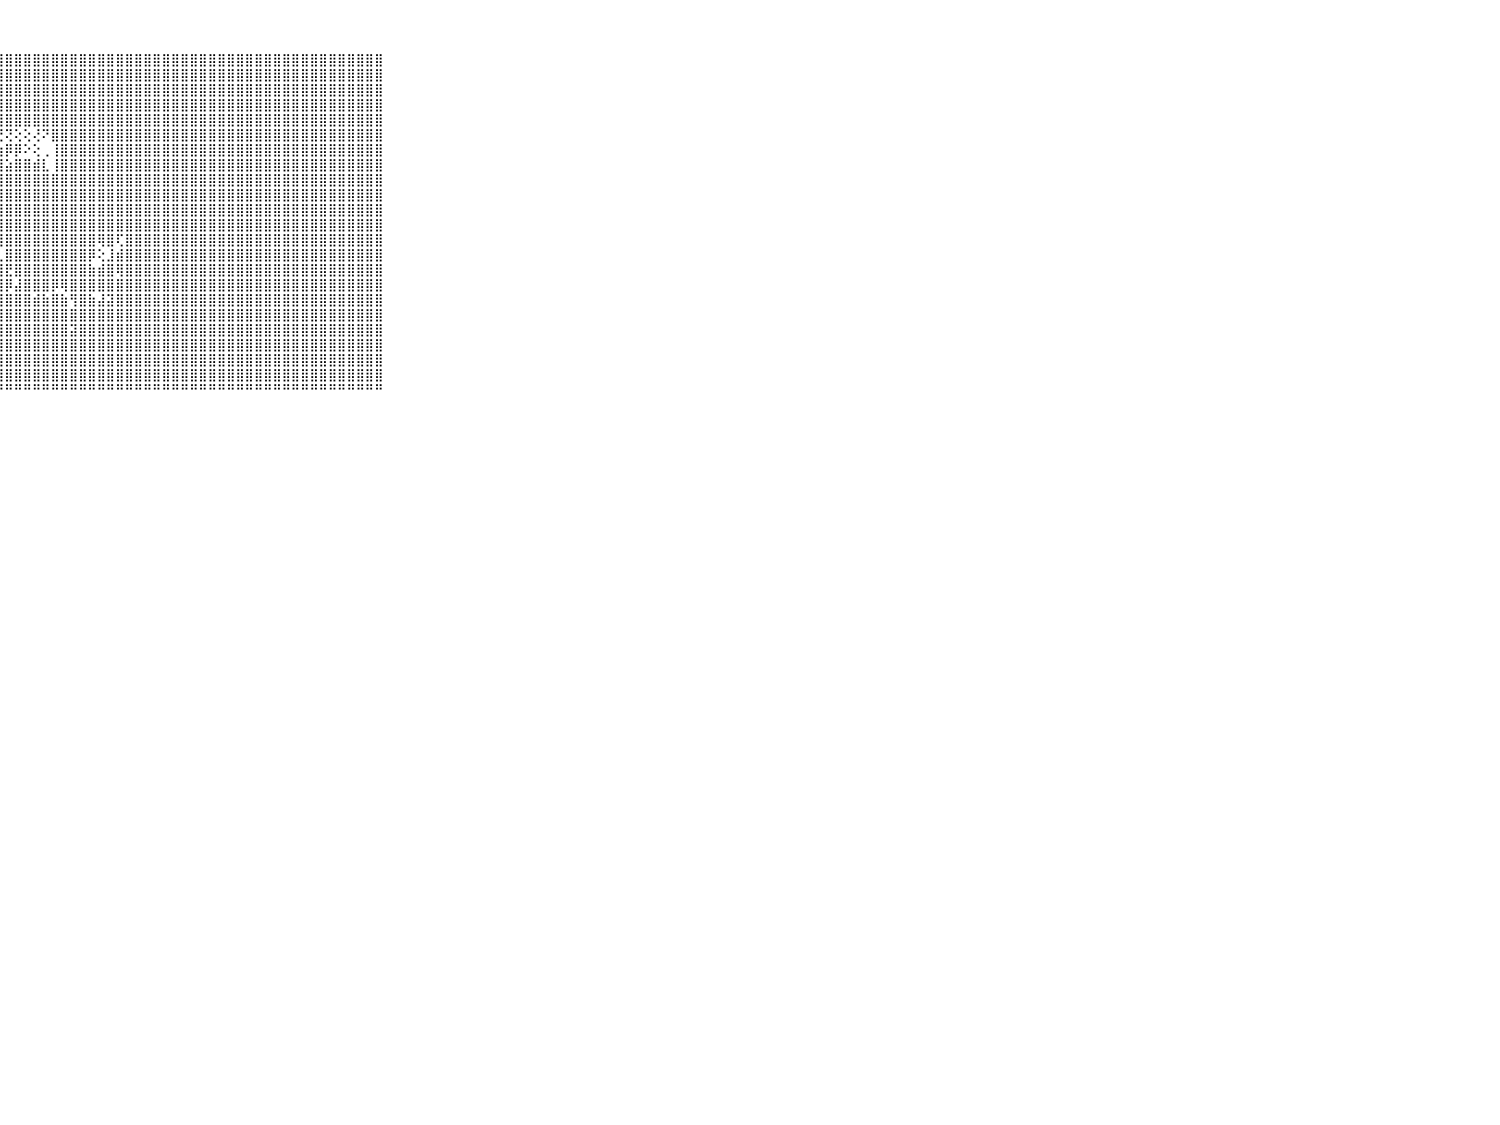

⠀⠀⠀⠀⠀⠀⠀⠀⠀⠀⠀⣿⣿⣿⣿⣿⣿⣿⣿⣿⡇⢕⣿⣿⣿⣿⣿⣿⣿⣿⣿⣿⣿⣿⣿⣿⣿⣿⣿⣿⣿⣿⣿⣿⣿⣿⣿⣿⣿⣿⣿⣿⣿⣿⣿⣿⣿⣿⣿⣿⣿⣿⣿⣿⣿⣿⣿⣿⣿⠀⠀⠀⠀⠀⠀⠀⠀⠀⠀⠀⠀
⠀⠀⠀⠀⠀⠀⠀⠀⠀⠀⠀⣿⣿⣿⣿⣿⣿⣿⣿⣿⡇⢕⣿⣿⣿⣿⣿⣿⣿⣿⣿⣿⣿⣿⣿⣿⣿⣿⣿⣿⣿⣿⣿⣿⣿⣿⣿⣿⣿⣿⣿⣿⣿⣿⣿⣿⣿⣿⣿⣿⣿⣿⣿⣿⣿⣿⣿⣿⣿⠀⠀⠀⠀⠀⠀⠀⠀⠀⠀⠀⠀
⠀⠀⠀⠀⠀⠀⠀⠀⠀⠀⠀⣿⣿⣿⣿⣿⣿⣿⣿⣿⡇⢜⣿⣿⣿⣿⣿⣿⣿⣿⣿⣿⣿⣿⣿⣿⣿⣿⣿⣿⣿⣿⣿⣿⣿⣿⣿⣿⣿⣿⣿⣿⣿⣿⣿⣿⣿⣿⣿⣿⣿⣿⣿⣿⣿⣿⣿⣿⣿⠀⠀⠀⠀⠀⠀⠀⠀⠀⠀⠀⠀
⠀⠀⠀⠀⠀⠀⠀⠀⠀⠀⠀⣿⣿⣿⣿⣿⣿⣿⣿⣿⡇⢕⢹⣿⣿⣿⣿⣿⣿⣿⣿⣿⣿⣿⣿⣿⣿⣿⣿⣿⣿⣿⣿⣿⣿⣿⣿⣿⣿⣿⣿⣿⣿⣿⣿⣿⣿⣿⣿⣿⣿⣿⣿⣿⣿⣿⣿⣿⣿⠀⠀⠀⠀⠀⠀⠀⠀⠀⠀⠀⠀
⠀⠀⠀⠀⠀⠀⠀⠀⠀⠀⠀⣿⣿⣿⣿⣿⣿⣿⣿⣿⡧⢕⢸⣿⣿⣿⣿⣿⣿⣿⣿⣿⣿⣿⣿⣿⣿⣿⣿⣿⣿⣿⣿⣿⣿⣿⣿⣿⣿⣿⣿⣿⣿⣿⣿⣿⣿⣿⣿⣿⣿⣿⣿⣿⣿⣿⣿⣿⣿⠀⠀⠀⠀⠀⠀⠀⠀⠀⠀⠀⠀
⠀⠀⠀⠀⠀⠀⠀⠀⠀⠀⠀⣿⣿⣿⣿⣿⣿⣿⣿⣿⡇⢕⢸⣿⣿⣿⣿⢟⢝⢕⢕⢜⠝⣿⣿⣿⣿⣿⣿⣿⣿⣿⣿⣿⣿⣿⣿⣿⣿⣿⣿⣿⣿⣿⣿⣿⣿⣿⣿⣿⣿⣿⣿⣿⣿⣿⣿⣿⣿⠀⠀⠀⠀⠀⠀⠀⠀⠀⠀⠀⠀
⠀⠀⠀⠀⠀⠀⠀⠀⠀⠀⠀⣿⣿⣿⣿⣿⣿⣿⣿⣿⣏⢕⢸⣿⣿⣿⣿⣷⡿⡿⠕⢕⢀⢸⣿⣿⣿⣿⣿⣿⣿⣿⣿⣿⣿⣿⣿⣿⣿⣿⣿⣿⣿⣿⣿⣿⣿⣿⣿⣿⣿⣿⣿⣿⣿⣿⣿⣿⣿⠀⠀⠀⠀⠀⠀⠀⠀⠀⠀⠀⠀
⠀⠀⠀⠀⠀⠀⠀⠀⠀⠀⠀⣿⣿⣿⣿⣿⣿⣿⣿⣿⣯⢕⢸⣿⣿⣿⣿⣿⣵⣿⣿⣾⣇⢸⣿⣿⣿⣿⣿⣿⣿⣿⣿⣿⣿⣿⣿⣿⣿⣿⣿⣿⣿⣿⣿⣿⣿⣿⣿⣿⣿⣿⣿⣿⣿⣿⣿⣿⣿⠀⠀⠀⠀⠀⠀⠀⠀⠀⠀⠀⠀
⠀⠀⠀⠀⠀⠀⠀⠀⠀⠀⠀⣿⣿⣿⣿⣿⣿⣿⣿⣿⣿⢕⢸⣿⣿⣿⣿⣿⣿⣿⣿⣿⣿⣿⣿⣿⣿⣿⣿⣿⣿⣿⣿⣿⣿⣿⣿⣿⣿⣿⣿⣿⣿⣿⣿⣿⣿⣿⣿⣿⣿⣿⣿⣿⣿⣿⣿⣿⣿⠀⠀⠀⠀⠀⠀⠀⠀⠀⠀⠀⠀
⠀⠀⠀⠀⠀⠀⠀⠀⠀⠀⠀⣿⣿⣿⣿⣿⣿⣿⣿⣿⣿⢕⢸⣿⣿⣿⣿⣿⣿⣿⣿⣿⣿⣿⣿⣿⣿⣿⣿⣿⣿⣿⣿⣿⣿⣿⣿⣿⣿⣿⣿⣿⣿⣿⣿⣿⣿⣿⣿⣿⣿⣿⣿⣿⣿⣿⣿⣿⣿⠀⠀⠀⠀⠀⠀⠀⠀⠀⠀⠀⠀
⠀⠀⠀⠀⠀⠀⠀⠀⠀⠀⠀⣿⣿⣿⣿⣿⣿⣿⣿⣿⣿⢕⢸⣿⣿⣿⣿⣿⣿⣿⣿⣿⣿⣿⣿⣿⣿⣿⣿⣿⣿⣿⣿⣿⣿⣿⣿⣿⣿⣿⣿⣿⣿⣿⣿⣿⣿⣿⣿⣿⣿⣿⣿⣿⣿⣿⣿⣿⣿⠀⠀⠀⠀⠀⠀⠀⠀⠀⠀⠀⠀
⠀⠀⠀⠀⠀⠀⠀⠀⠀⠀⠀⣿⣿⣿⣿⣿⣿⣿⣿⣿⣿⢕⢸⣿⣿⣿⣿⣿⣿⣿⣿⣿⣿⣿⣿⣿⣿⣿⣿⣿⣿⣿⣿⣿⣿⣿⣿⣿⣿⣿⣿⣿⣿⣿⣿⣿⣿⣿⣿⣿⣿⣿⣿⣿⣿⣿⣿⣿⣿⠀⠀⠀⠀⠀⠀⠀⠀⠀⠀⠀⠀
⠀⠀⠀⠀⠀⠀⠀⠀⠀⠀⠀⣿⣿⣿⣿⣿⣿⣿⣿⣿⣿⢕⢸⣿⣿⣿⣿⣿⣿⣿⣿⣿⣿⣿⣿⣿⣿⣿⢿⣿⢏⣿⣿⣿⣿⣿⣿⣿⣿⣿⣿⣿⣿⣿⣿⣿⣿⣿⣿⣿⣿⣿⣿⣿⣿⣿⣿⣿⣿⠀⠀⠀⠀⠀⠀⠀⠀⠀⠀⠀⠀
⠀⠀⠀⠀⠀⠀⠀⠀⠀⠀⠀⣿⣿⣿⣿⣿⣿⣿⣿⣿⣿⢕⢸⣿⣿⣿⣿⣇⣿⣿⣿⣿⣿⣿⣿⣿⣿⡿⢕⣸⣾⣿⣿⣿⣿⣿⣿⣿⣿⣿⣿⣿⣿⣿⣿⣿⣿⣿⣿⣿⣿⣿⣿⣿⣿⣿⣿⣿⣿⠀⠀⠀⠀⠀⠀⠀⠀⠀⠀⠀⠀
⠀⠀⠀⠀⠀⠀⠀⠀⠀⠀⠀⣿⣿⣿⣿⣿⣿⣿⣿⣿⣿⢕⢸⣿⣿⣿⣿⣿⣟⣿⣿⣿⣿⣿⣿⣿⣿⣷⣾⣿⢿⣿⣿⣿⣿⣿⣿⣿⣿⣿⣿⣿⣿⣿⣿⣿⣿⣿⣿⣿⣿⣿⣿⣿⣿⣿⣿⣿⣿⠀⠀⠀⠀⠀⠀⠀⠀⠀⠀⠀⠀
⠀⠀⠀⠀⠀⠀⠀⠀⠀⠀⠀⣿⣿⣿⣿⣿⣿⣿⣿⣿⣿⢕⢸⣿⣿⣿⣿⣿⡿⣼⣿⣿⣿⡿⢿⣿⣿⣿⣿⣿⣿⣿⣿⣿⣿⣿⣿⣿⣿⣿⣿⣿⣿⣿⣿⣿⣿⣿⣿⣿⣿⣿⣿⣿⣿⣿⣿⣿⣿⠀⠀⠀⠀⠀⠀⠀⠀⠀⠀⠀⠀
⠀⠀⠀⠀⠀⠀⠀⠀⠀⠀⠀⣿⣿⣿⣿⣿⣿⣿⣿⣿⣿⢕⢸⣿⣿⣿⣿⣿⣿⣿⣿⣾⣷⣿⣷⢻⣿⣷⣼⣽⣿⣿⣿⣿⣿⣿⣿⣿⣿⣿⣿⣿⣿⣿⣿⣿⣿⣿⣿⣿⣿⣿⣿⣿⣿⣿⣿⣿⣿⠀⠀⠀⠀⠀⠀⠀⠀⠀⠀⠀⠀
⠀⠀⠀⠀⠀⠀⠀⠀⠀⠀⠀⣿⣿⣿⣿⣿⣿⣿⣿⣿⣿⢕⢸⣿⣿⣿⣿⣿⣿⣿⣿⣿⣿⣿⣿⣿⣿⣿⣿⣿⣿⣿⣿⣿⣿⣿⣿⣿⣿⣿⣿⣿⣿⣿⣿⣿⣿⣿⣿⣿⣿⣿⣿⣿⣿⣿⣿⣿⣿⠀⠀⠀⠀⠀⠀⠀⠀⠀⠀⠀⠀
⠀⠀⠀⠀⠀⠀⠀⠀⠀⠀⠀⣿⣿⣿⣿⣿⣿⣿⣿⣿⣿⢕⢸⣿⣿⣿⣿⣿⣿⣿⣿⣿⣿⣿⣿⣽⣿⣿⣿⣿⣿⣿⣿⣿⣿⣿⣿⣿⣿⣿⣿⣿⣿⣿⣿⣿⣿⣿⣿⣿⣿⣿⣿⣿⣿⣿⣿⣿⣿⠀⠀⠀⠀⠀⠀⠀⠀⠀⠀⠀⠀
⠀⠀⠀⠀⠀⠀⠀⠀⠀⠀⠀⣿⣿⣿⣿⣿⣿⣿⣿⣿⣿⢕⢸⣿⣿⣿⣿⣿⣿⣿⣿⣿⣿⣿⣿⣿⣿⣿⣿⣿⣿⣿⣿⣿⣿⣿⣿⣿⣿⣿⣿⣿⣿⣿⣿⣿⣿⣿⣿⣿⣿⣿⣿⣿⣿⣿⣿⣿⣿⠀⠀⠀⠀⠀⠀⠀⠀⠀⠀⠀⠀
⠀⠀⠀⠀⠀⠀⠀⠀⠀⠀⠀⣿⣿⣿⣿⣿⣿⣿⣿⣿⣿⢕⢸⣿⣿⣿⣿⣿⣿⣿⣿⣿⣿⣿⣿⣿⣿⣿⣿⣿⣿⣿⣿⣿⣿⣿⣿⣿⣿⣿⣿⣿⣿⣿⣿⣿⣿⣿⣿⣿⣿⣿⣿⣿⣿⣿⣿⣿⣿⠀⠀⠀⠀⠀⠀⠀⠀⠀⠀⠀⠀
⠀⠀⠀⠀⠀⠀⠀⠀⠀⠀⠀⣿⣿⣿⣿⣿⣿⣿⣿⣿⣿⢕⢸⣿⣿⣿⣿⣿⣿⣿⣿⣿⣿⣿⣿⣿⣿⣿⣿⣿⣿⣿⣿⣿⣿⣿⣿⣿⣿⣿⣿⣿⣿⣿⣿⣿⣿⣿⣿⣿⣿⣿⣿⣿⣿⣿⣿⣿⣿⠀⠀⠀⠀⠀⠀⠀⠀⠀⠀⠀⠀
⠀⠀⠀⠀⠀⠀⠀⠀⠀⠀⠀⠘⠑⠑⠑⠙⠛⠛⠛⠛⠛⠑⠘⠛⠛⠛⠛⠛⠛⠛⠛⠛⠛⠛⠛⠛⠛⠛⠛⠛⠛⠛⠛⠛⠛⠛⠛⠛⠛⠛⠛⠛⠛⠛⠛⠛⠛⠛⠛⠛⠛⠛⠛⠛⠛⠛⠛⠛⠛⠀⠀⠀⠀⠀⠀⠀⠀⠀⠀⠀⠀